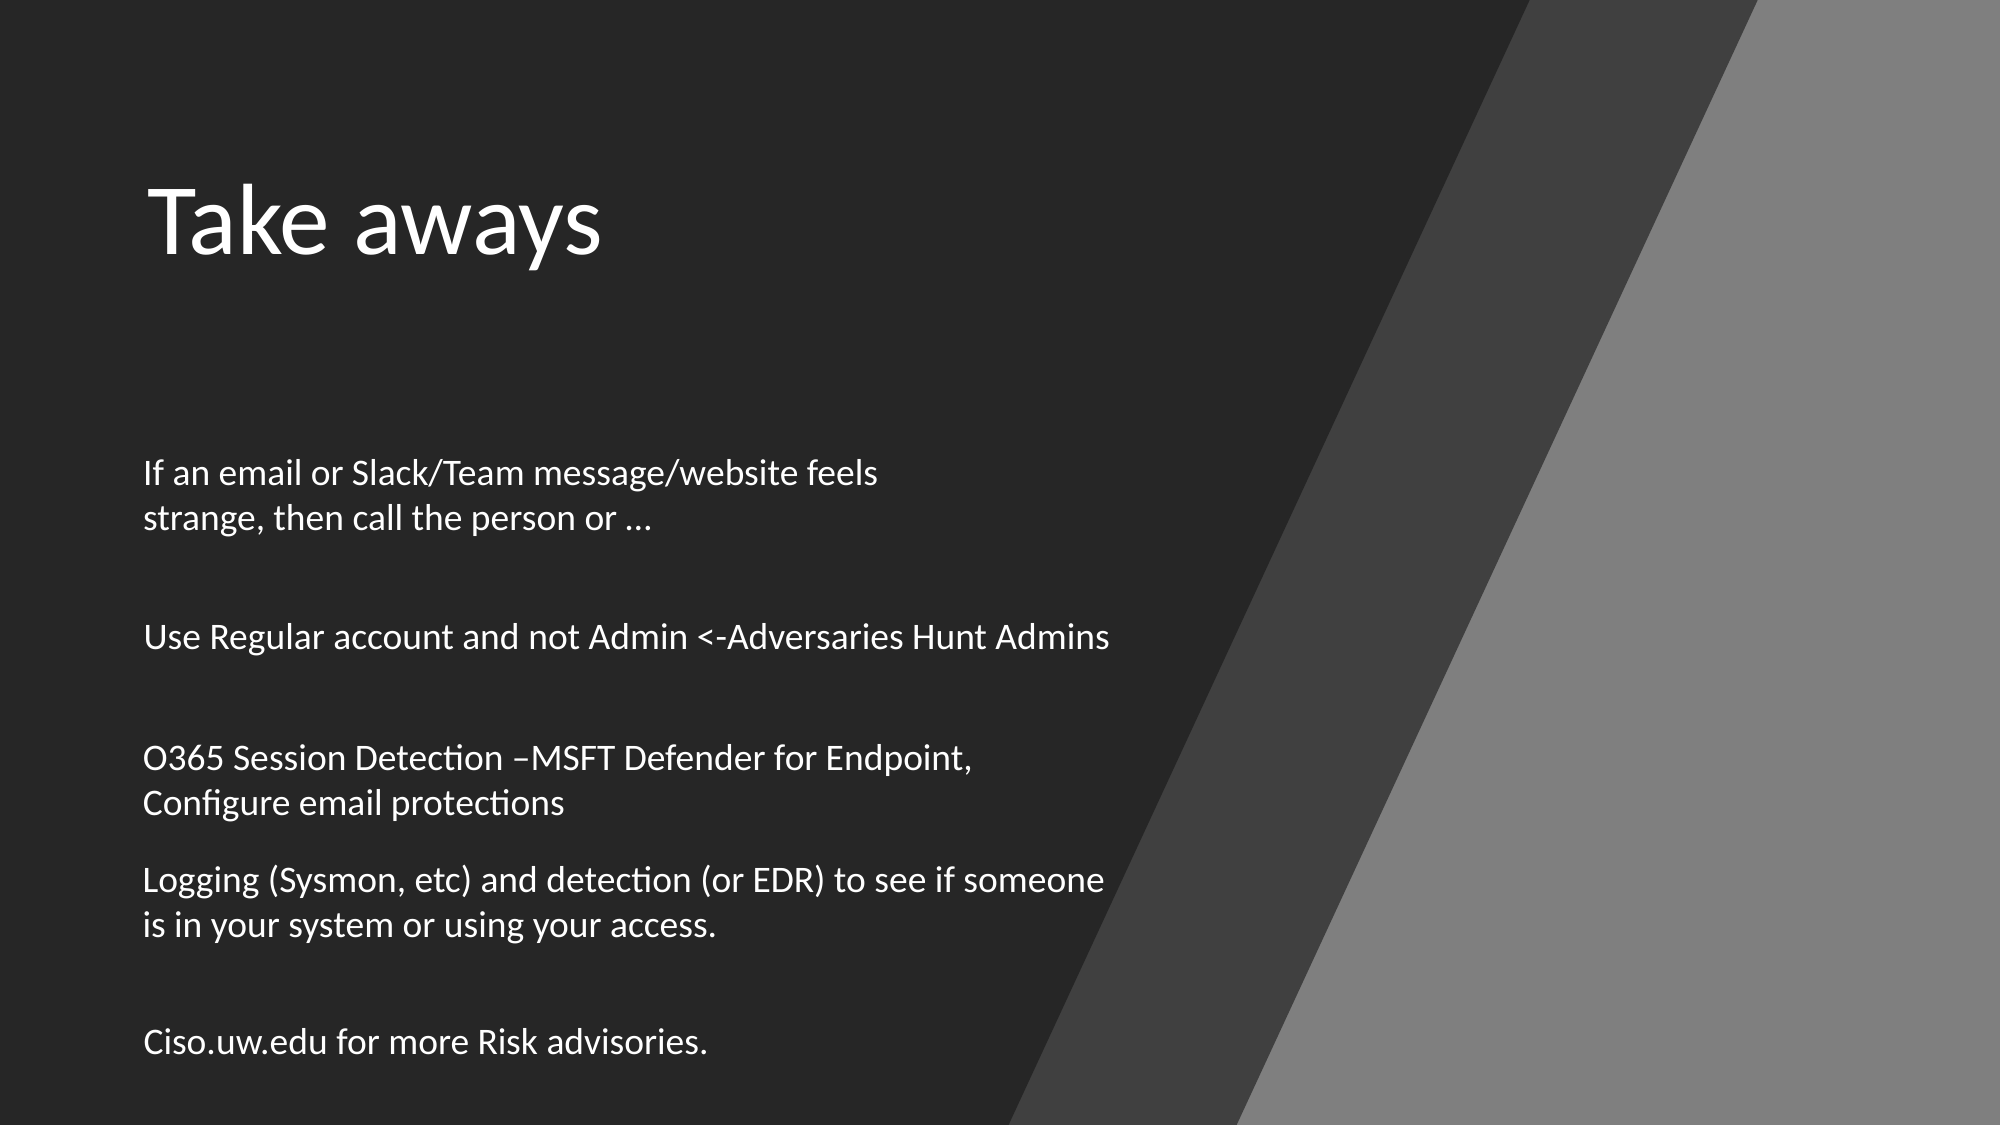

# Take aways
If an email or Slack/Team message/website feels strange, then call the person or …
Use Regular account and not Admin <-Adversaries Hunt Admins
O365 Session Detection –MSFT Defender for Endpoint, Configure email protections
Logging (Sysmon, etc) and detection (or EDR) to see if someone is in your system or using your access.
Ciso.uw.edu for more Risk advisories.